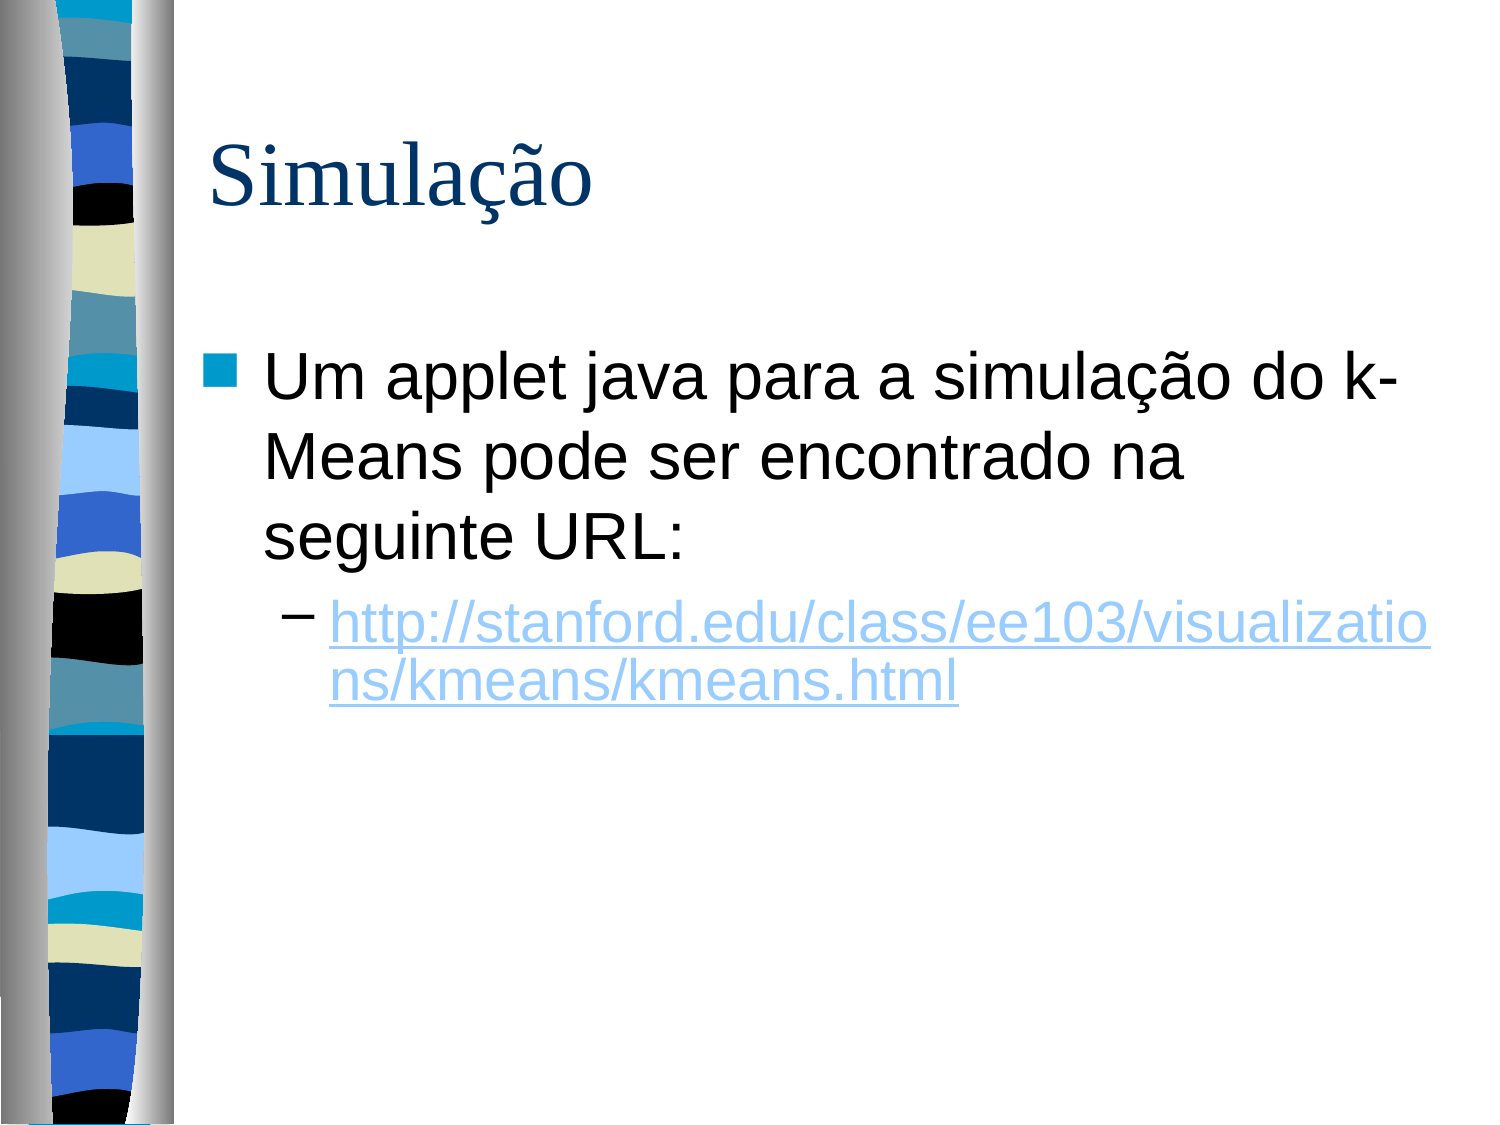

# Simulação
Um applet java para a simulação do k-Means pode ser encontrado na seguinte URL:
http://stanford.edu/class/ee103/visualizations/kmeans/kmeans.html